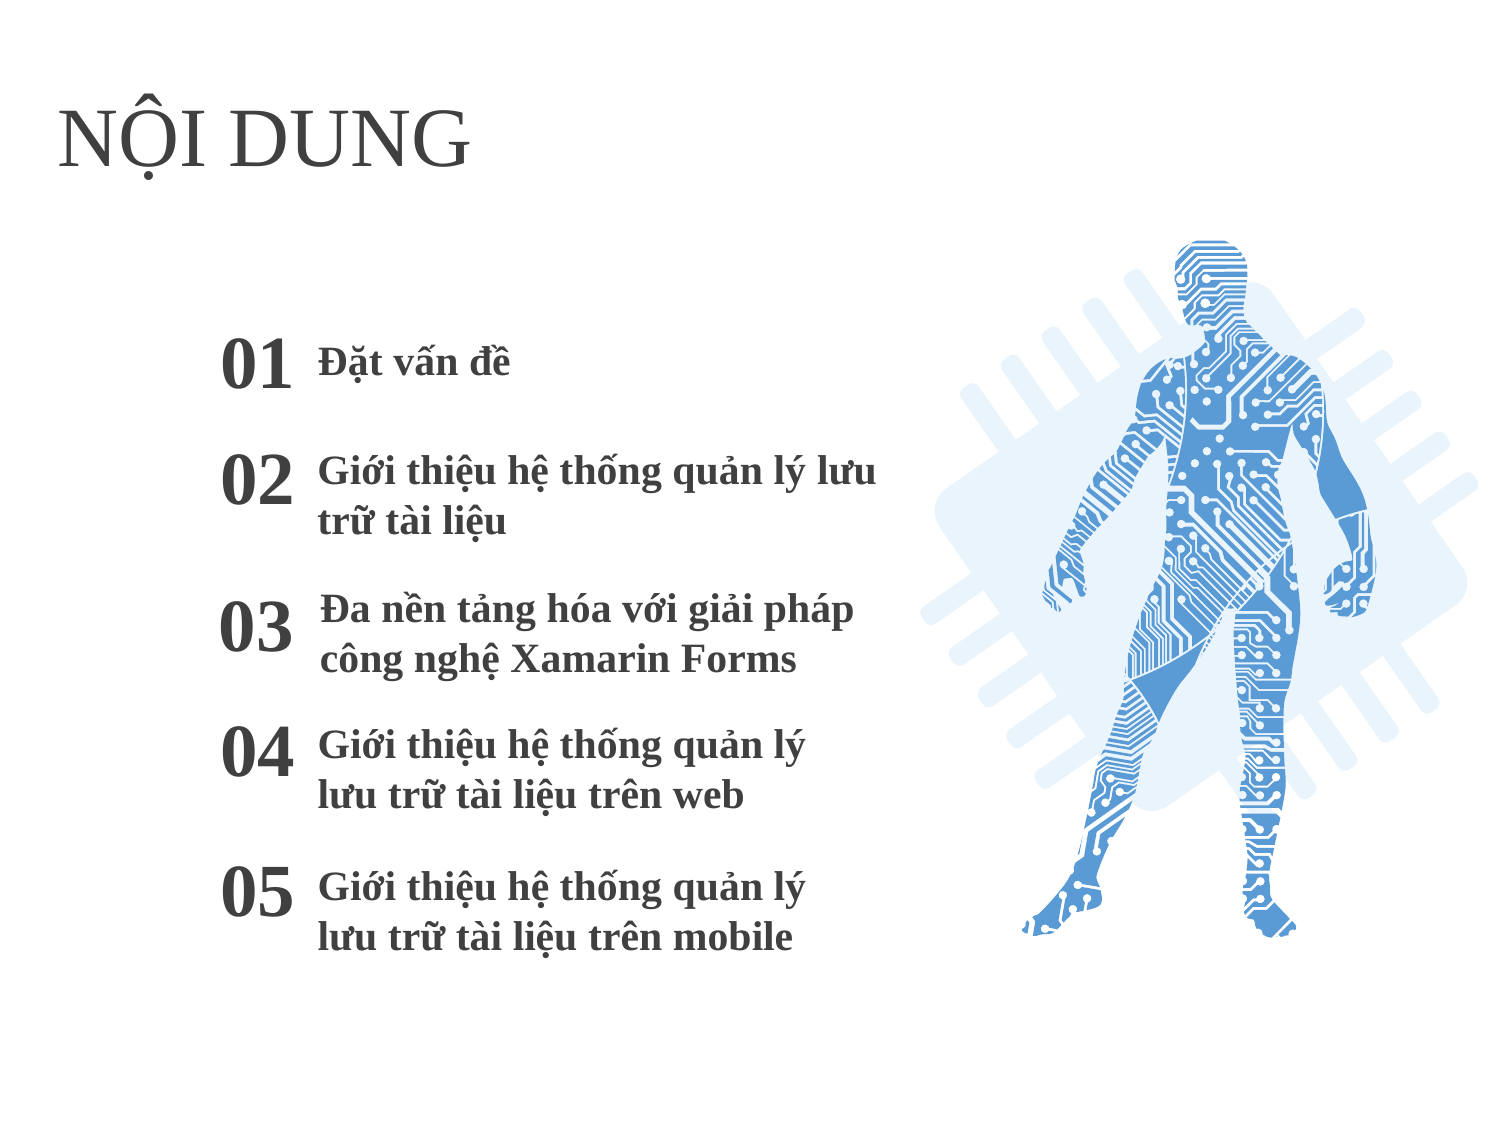

NỘI DUNG

01
Đặt vấn đề
02
Giới thiệu hệ thống quản lý lưu trữ tài liệu
03
Đa nền tảng hóa với giải pháp công nghệ Xamarin Forms
04
Giới thiệu hệ thống quản lý lưu trữ tài liệu trên web
05
Giới thiệu hệ thống quản lý lưu trữ tài liệu trên mobile